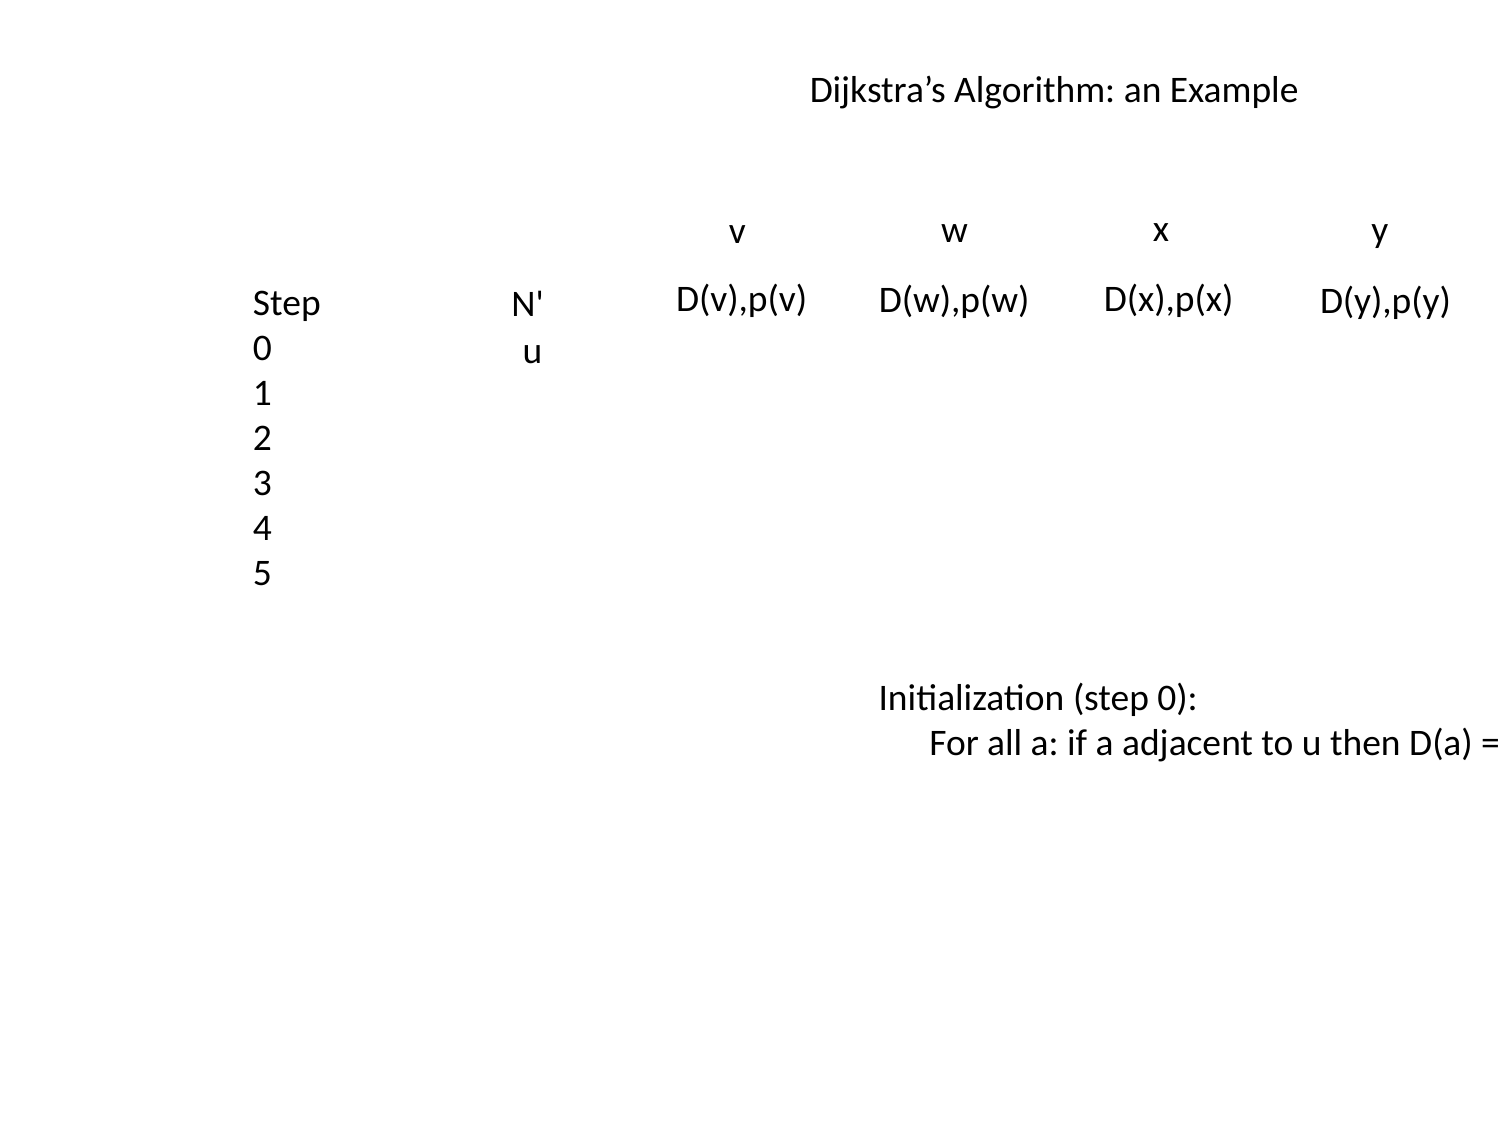

Dijkstra’s Algorithm: an Example
x
w
y
v
z
D(x),p(x)
D(v),p(v)
D(w),p(w)
D(y),p(y)
D(z),p(z)
Step
0
1
2
3
4
5
N'
u

Initialization (step 0):
      For all a: if a adjacent to u then D(a) = cu,a